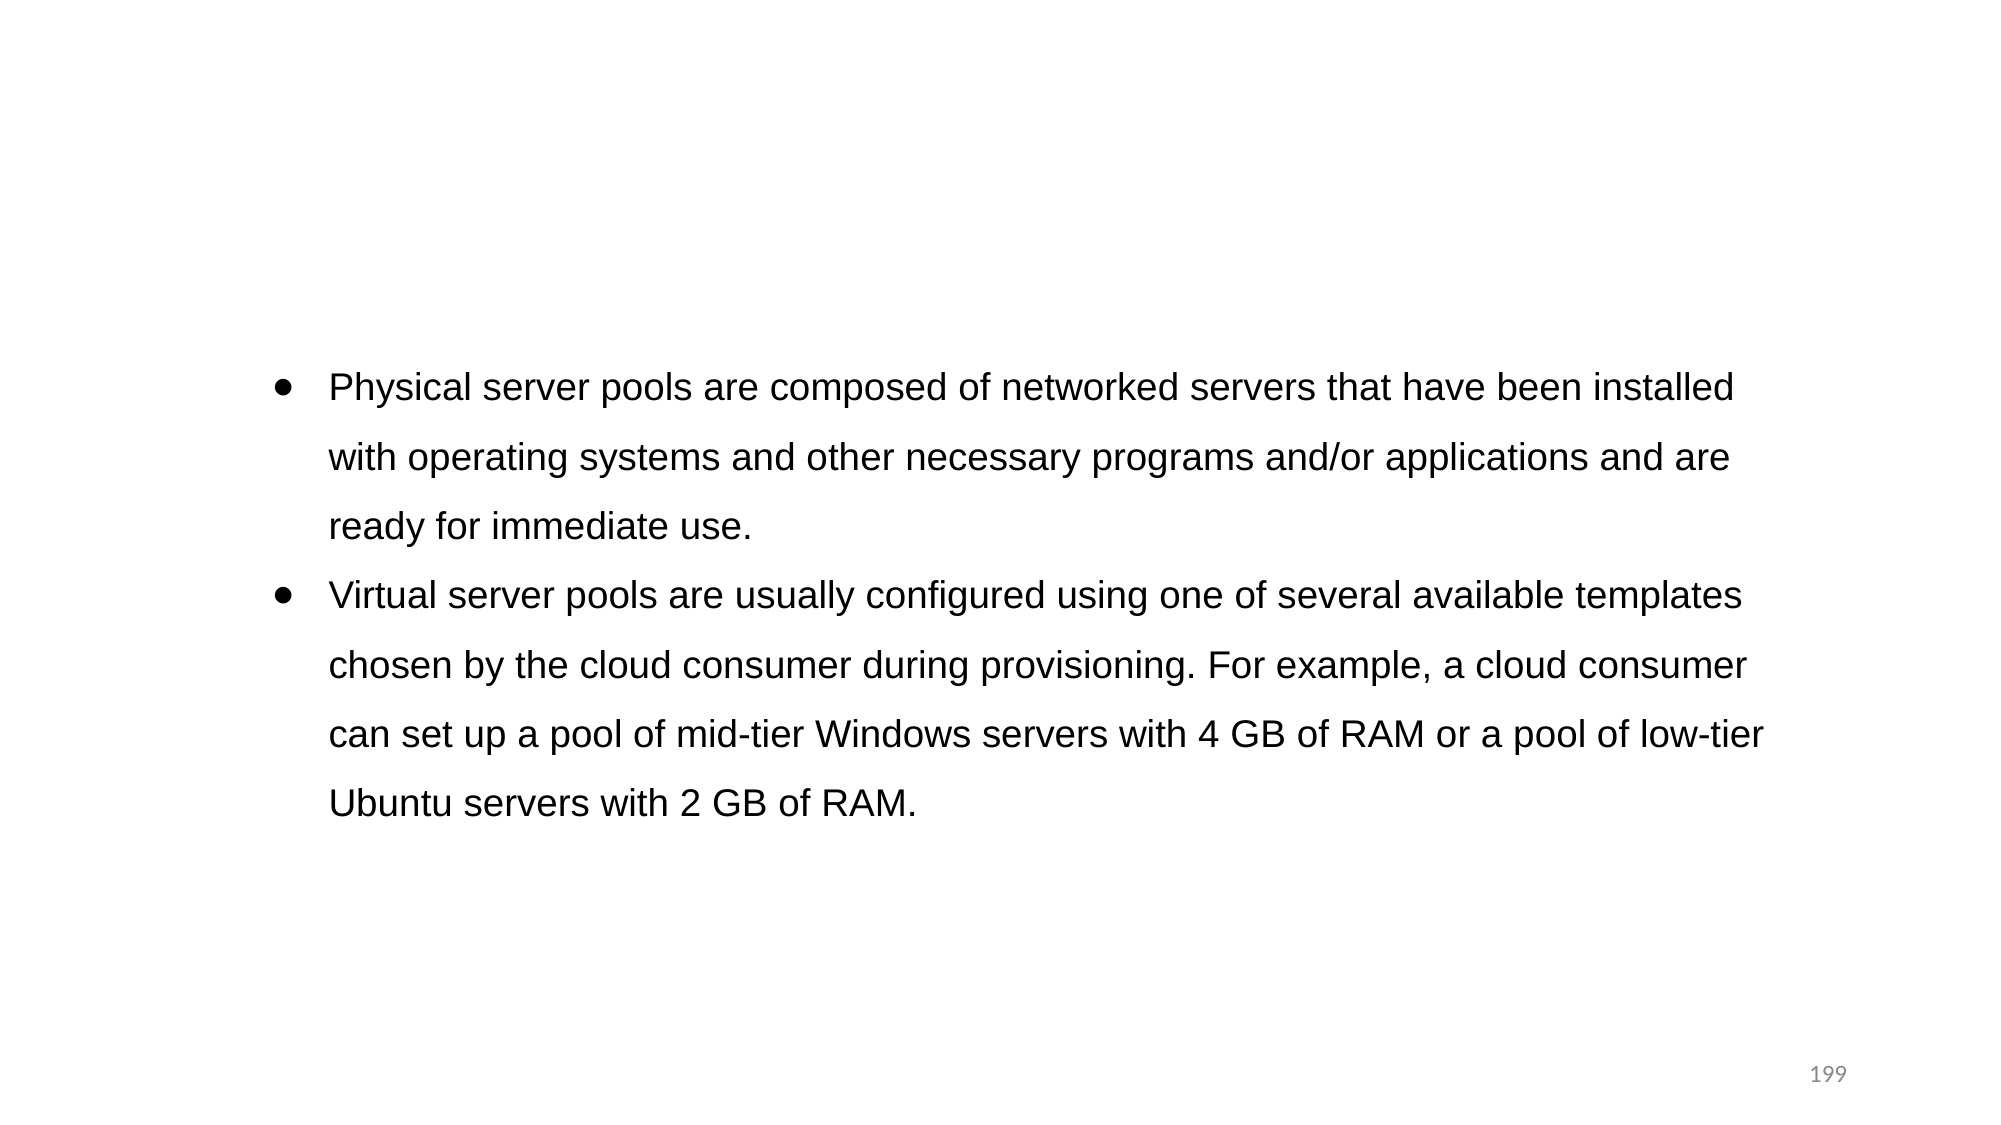

Physical server pools are composed of networked servers that have been installed with operating systems and other necessary programs and/or applications and are ready for immediate use.
Virtual server pools are usually configured using one of several available templates chosen by the cloud consumer during provisioning. For example, a cloud consumer can set up a pool of mid-tier Windows servers with 4 GB of RAM or a pool of low-tier Ubuntu servers with 2 GB of RAM.
199